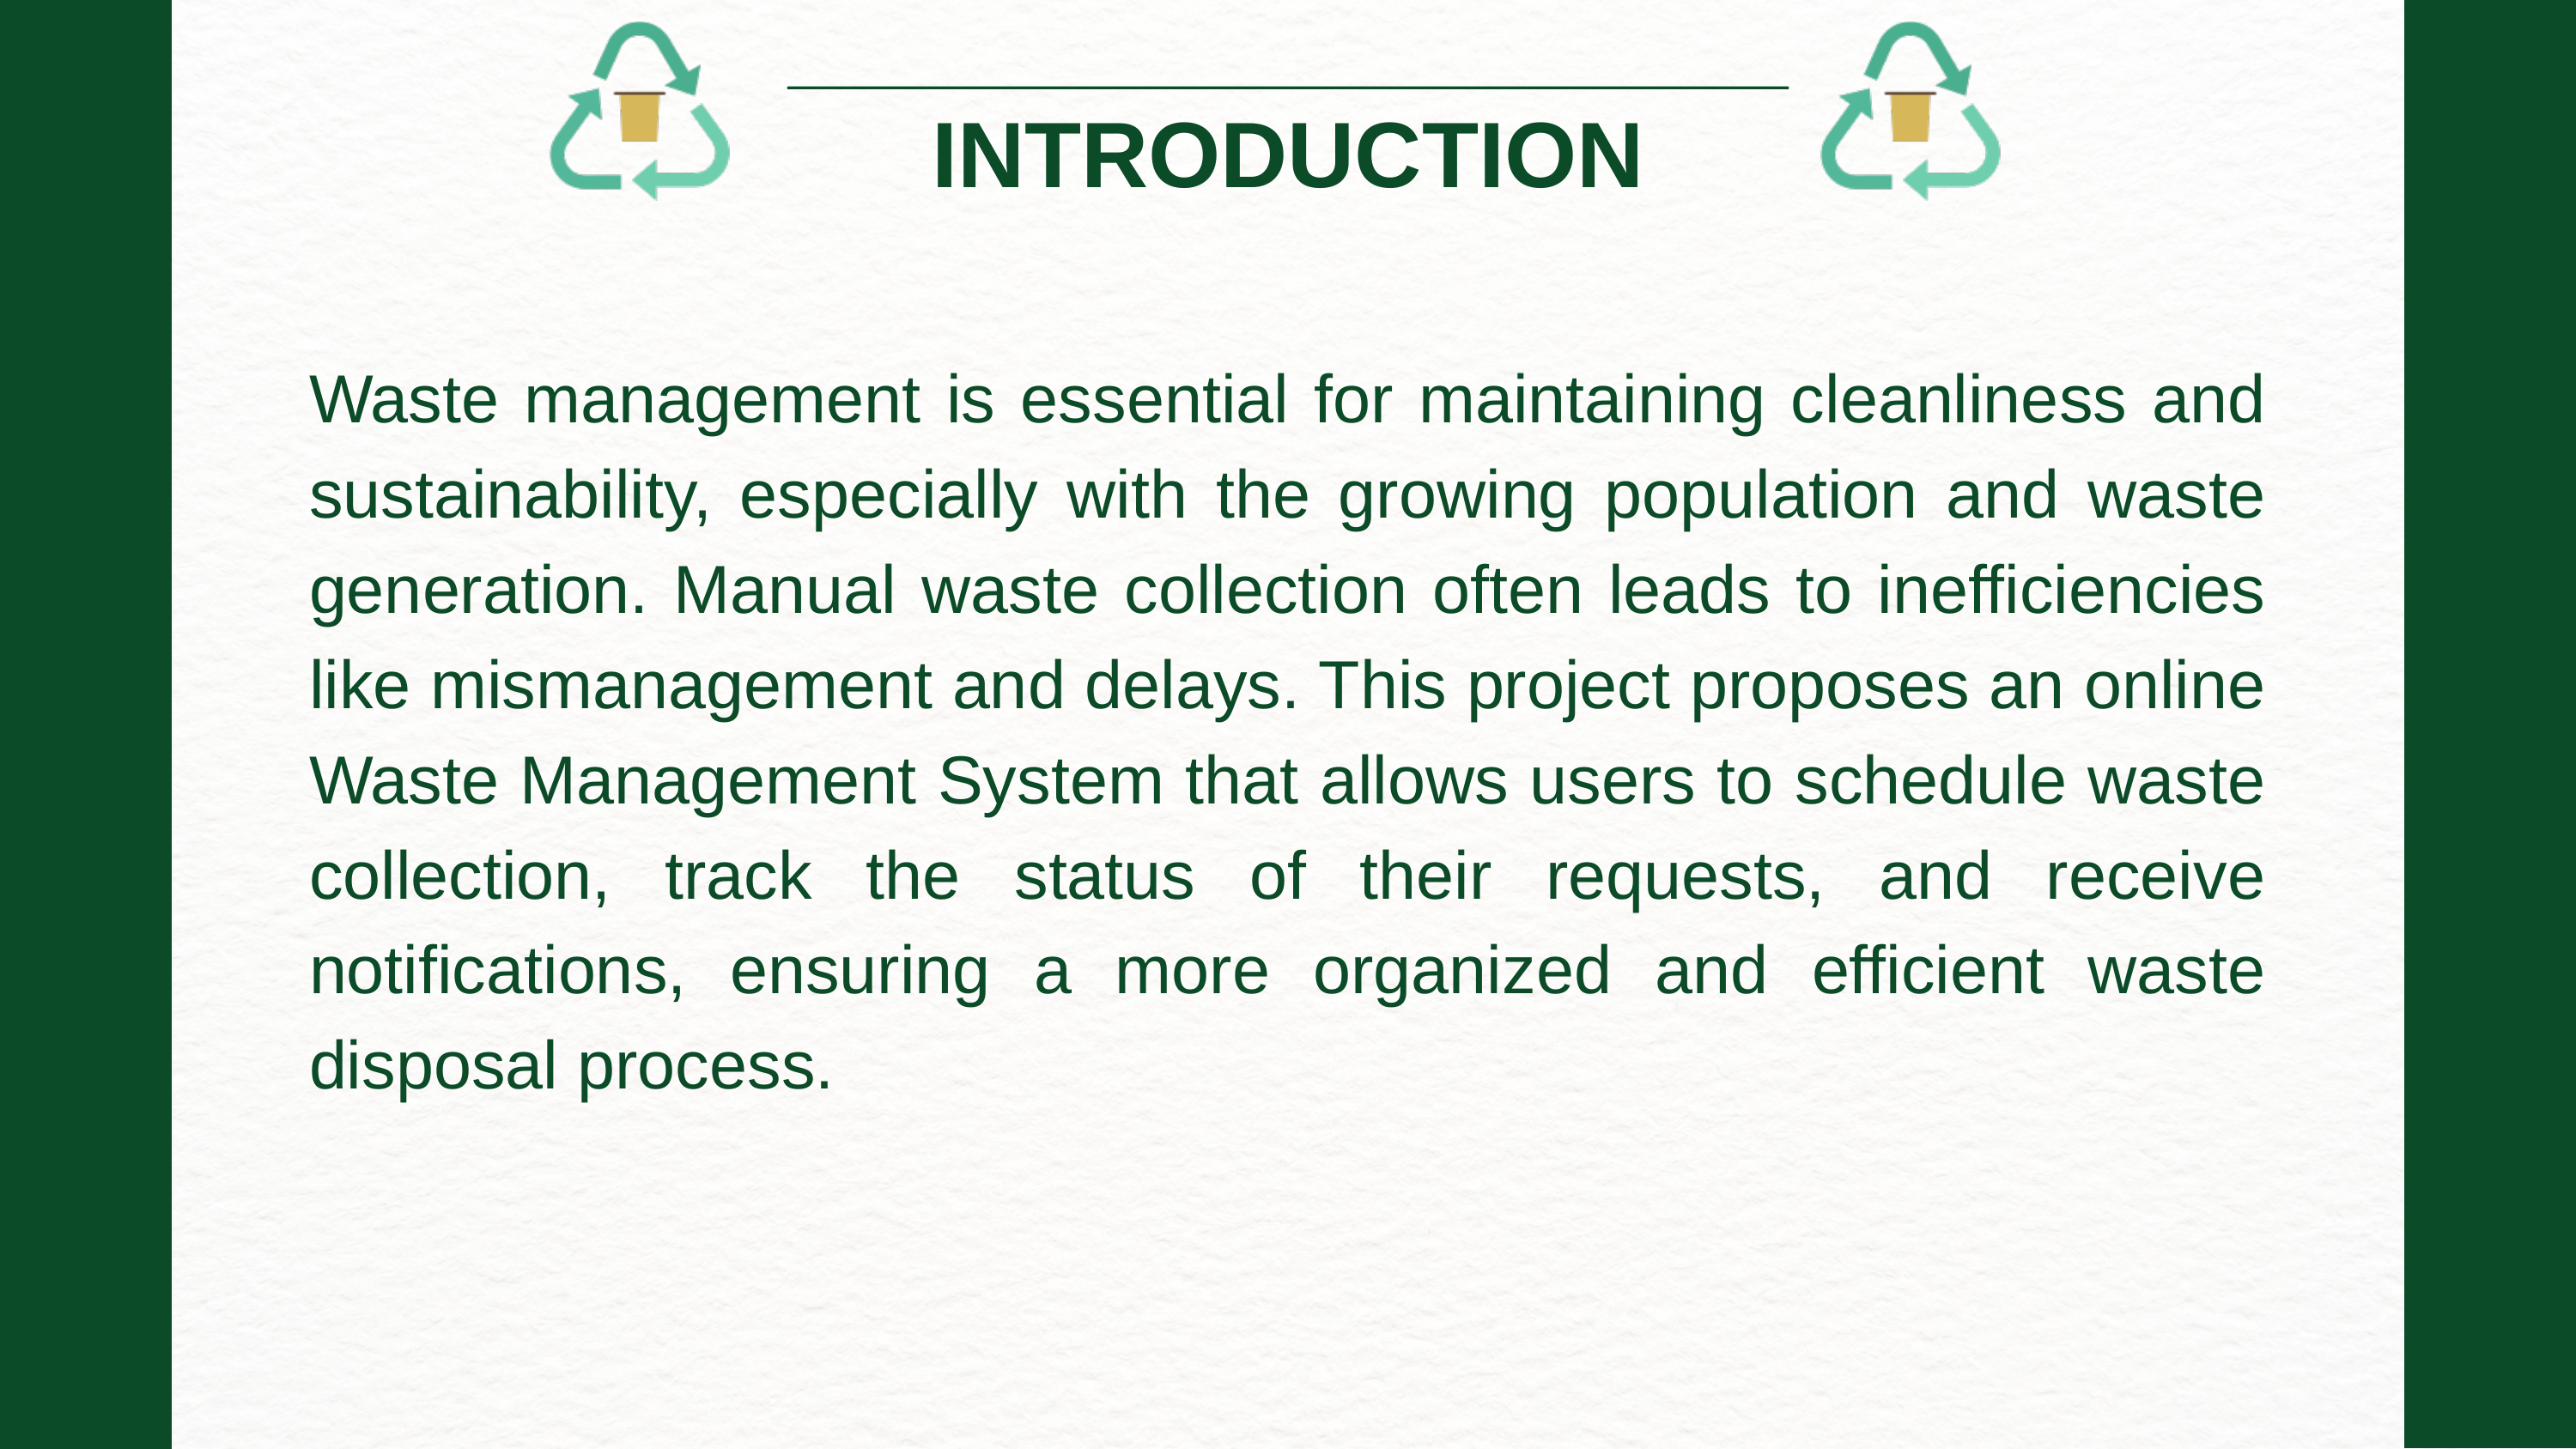

INTRODUCTION

Waste management is essential for maintaining cleanliness and sustainability, especially with the growing population and waste generation. Manual waste collection often leads to inefficiencies like mismanagement and delays. This project proposes an online Waste Management System that allows users to schedule waste collection, track the status of their requests, and receive notifications, ensuring a more organized and efficient waste disposal process.